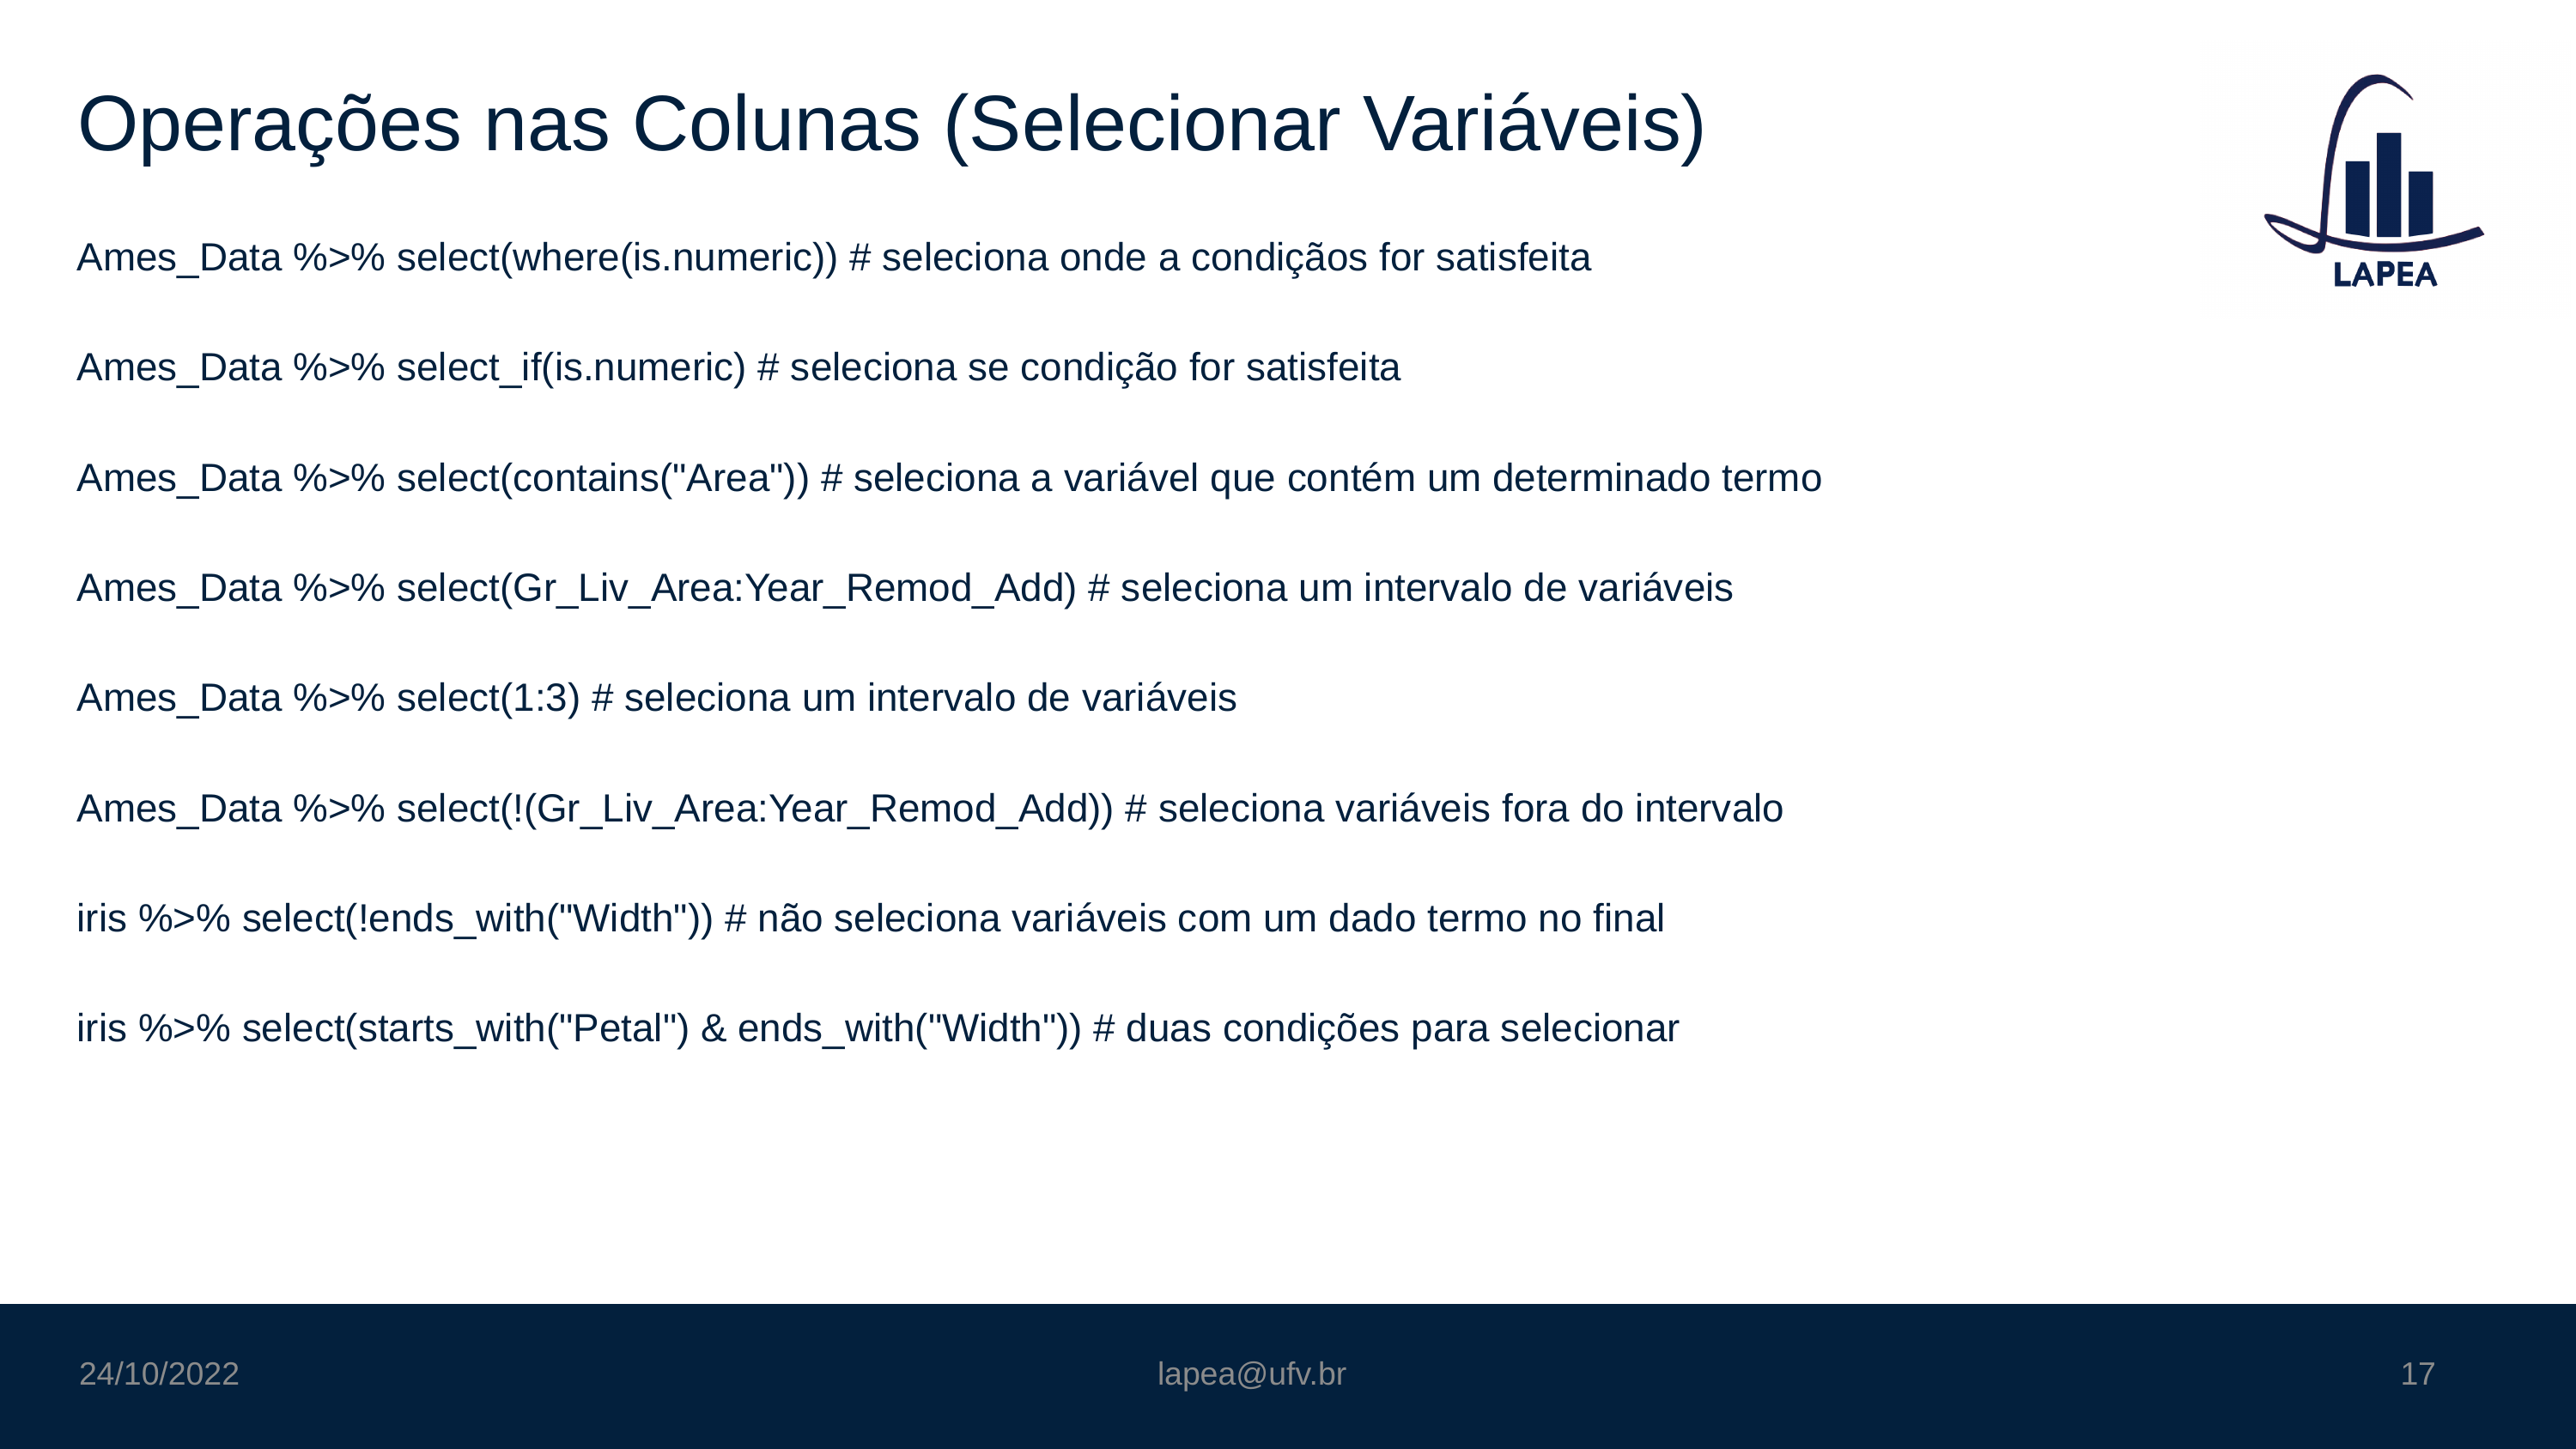

# Operações nas Colunas (Selecionar Variáveis)
Ames_Data %>% select(where(is.numeric)) # seleciona onde a condiçãos for satisfeita

Ames_Data %>% select_if(is.numeric) # seleciona se condição for satisfeita

Ames_Data %>% select(contains("Area")) # seleciona a variável que contém um determinado termo

Ames_Data %>% select(Gr_Liv_Area:Year_Remod_Add) # seleciona um intervalo de variáveis

Ames_Data %>% select(1:3) # seleciona um intervalo de variáveis

Ames_Data %>% select(!(Gr_Liv_Area:Year_Remod_Add)) # seleciona variáveis fora do intervalo

iris %>% select(!ends_with("Width")) # não seleciona variáveis com um dado termo no final

iris %>% select(starts_with("Petal") & ends_with("Width")) # duas condições para selecionar
24/10/2022
lapea@ufv.br
17